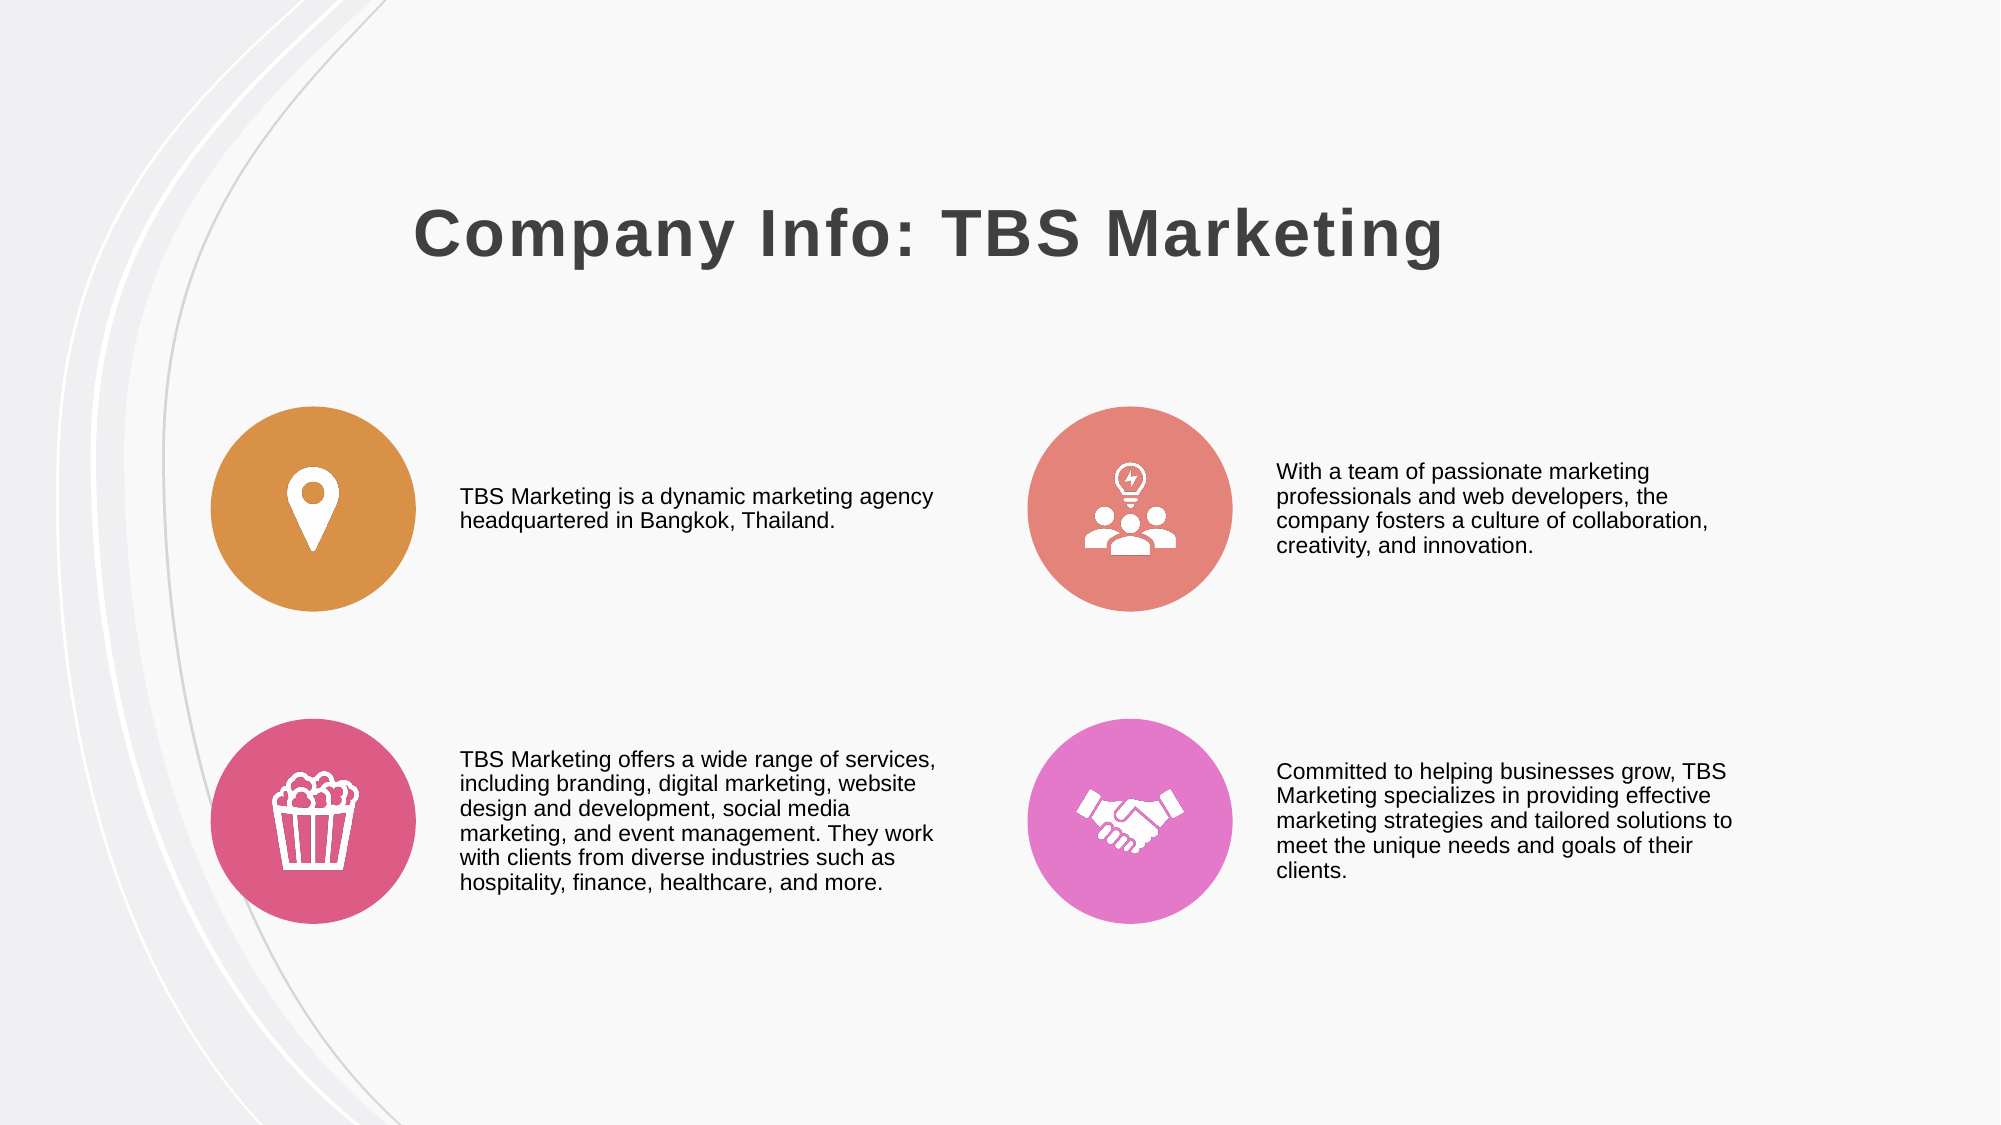

# Company Info: TBS Marketing
TBS Marketing is a dynamic marketing agency headquartered in Bangkok, Thailand.
With a team of passionate marketing professionals and web developers, the company fosters a culture of collaboration, creativity, and innovation.
TBS Marketing offers a wide range of services, including branding, digital marketing, website design and development, social media marketing, and event management. They work with clients from diverse industries such as hospitality, finance, healthcare, and more.
Committed to helping businesses grow, TBS Marketing specializes in providing effective marketing strategies and tailored solutions to meet the unique needs and goals of their clients.